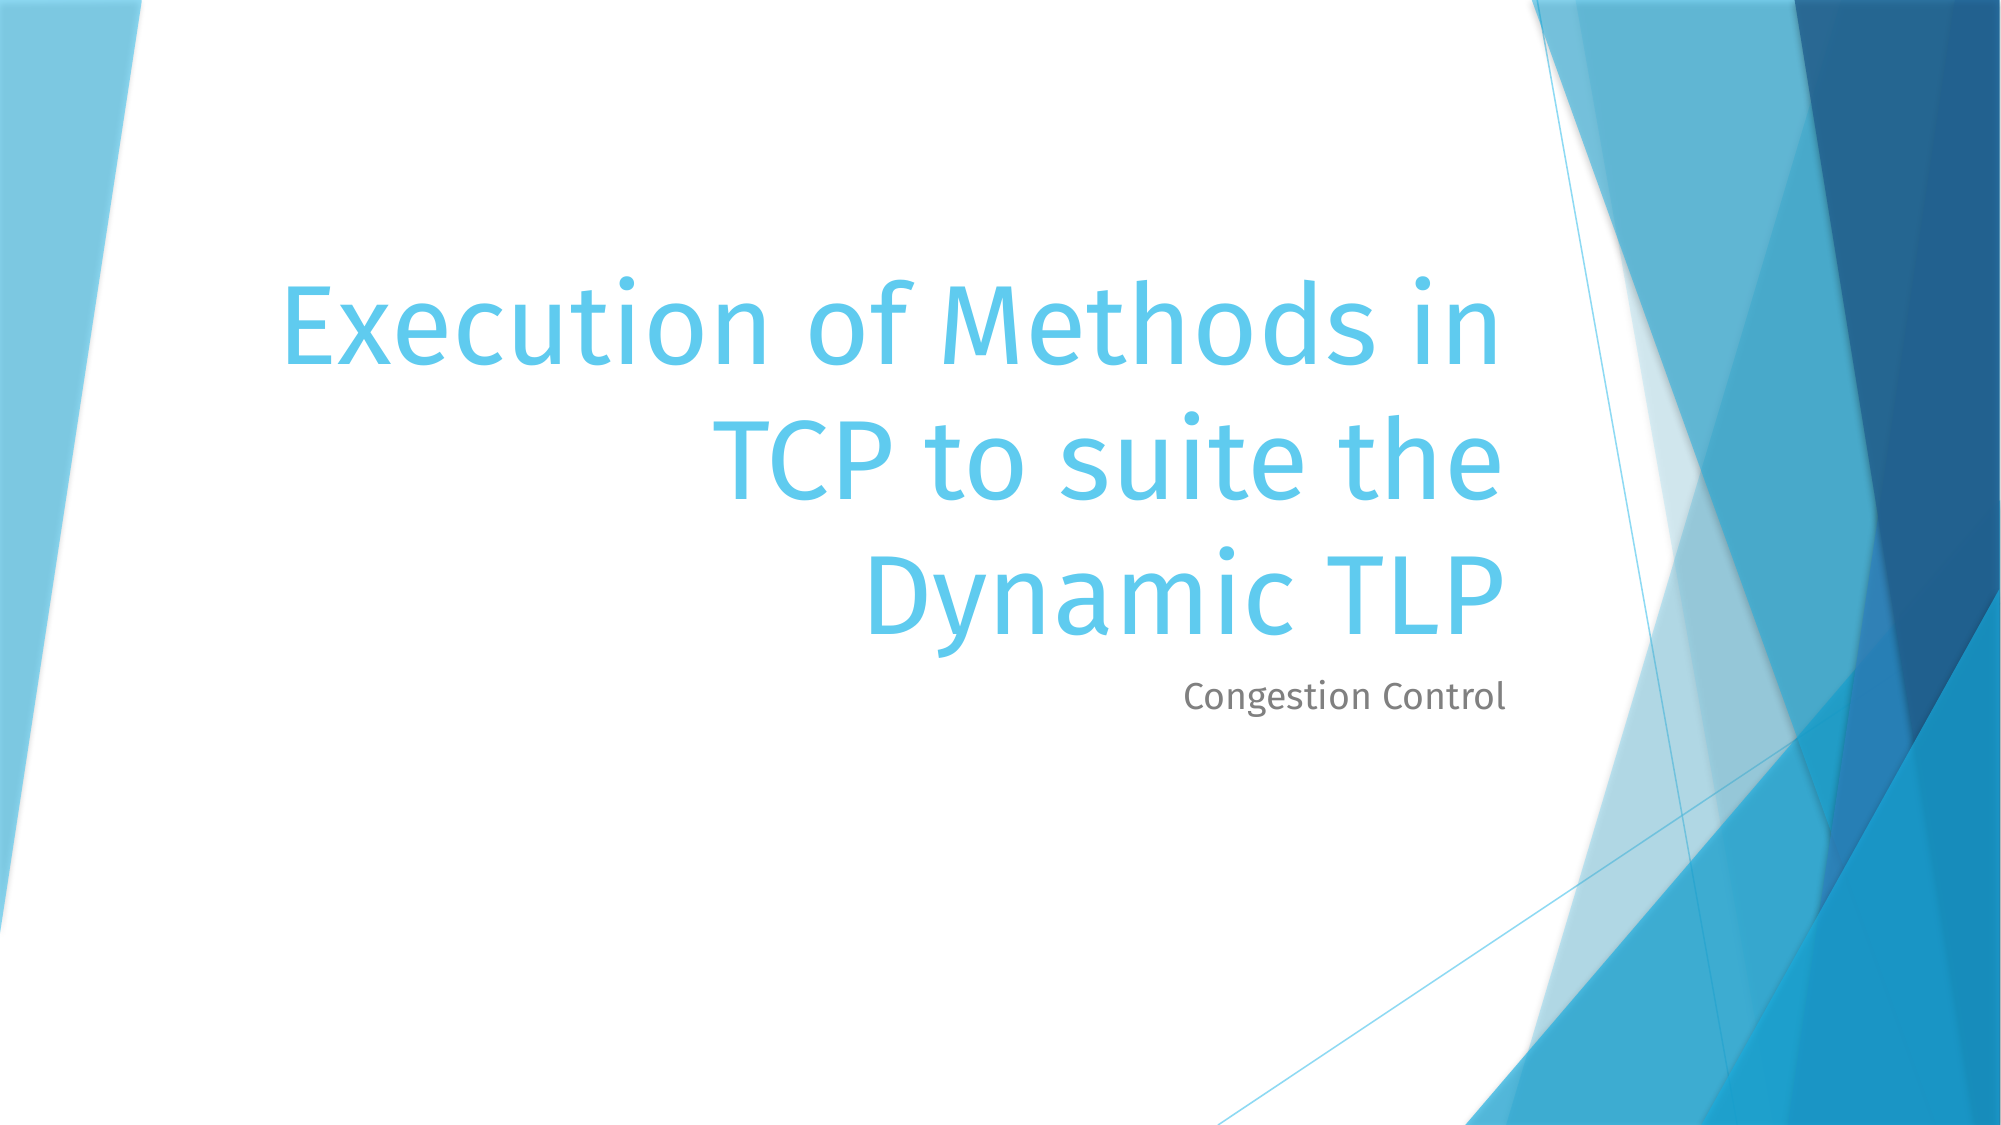

# Execution of Methods in TCP to suite the Dynamic TLP
Congestion Control